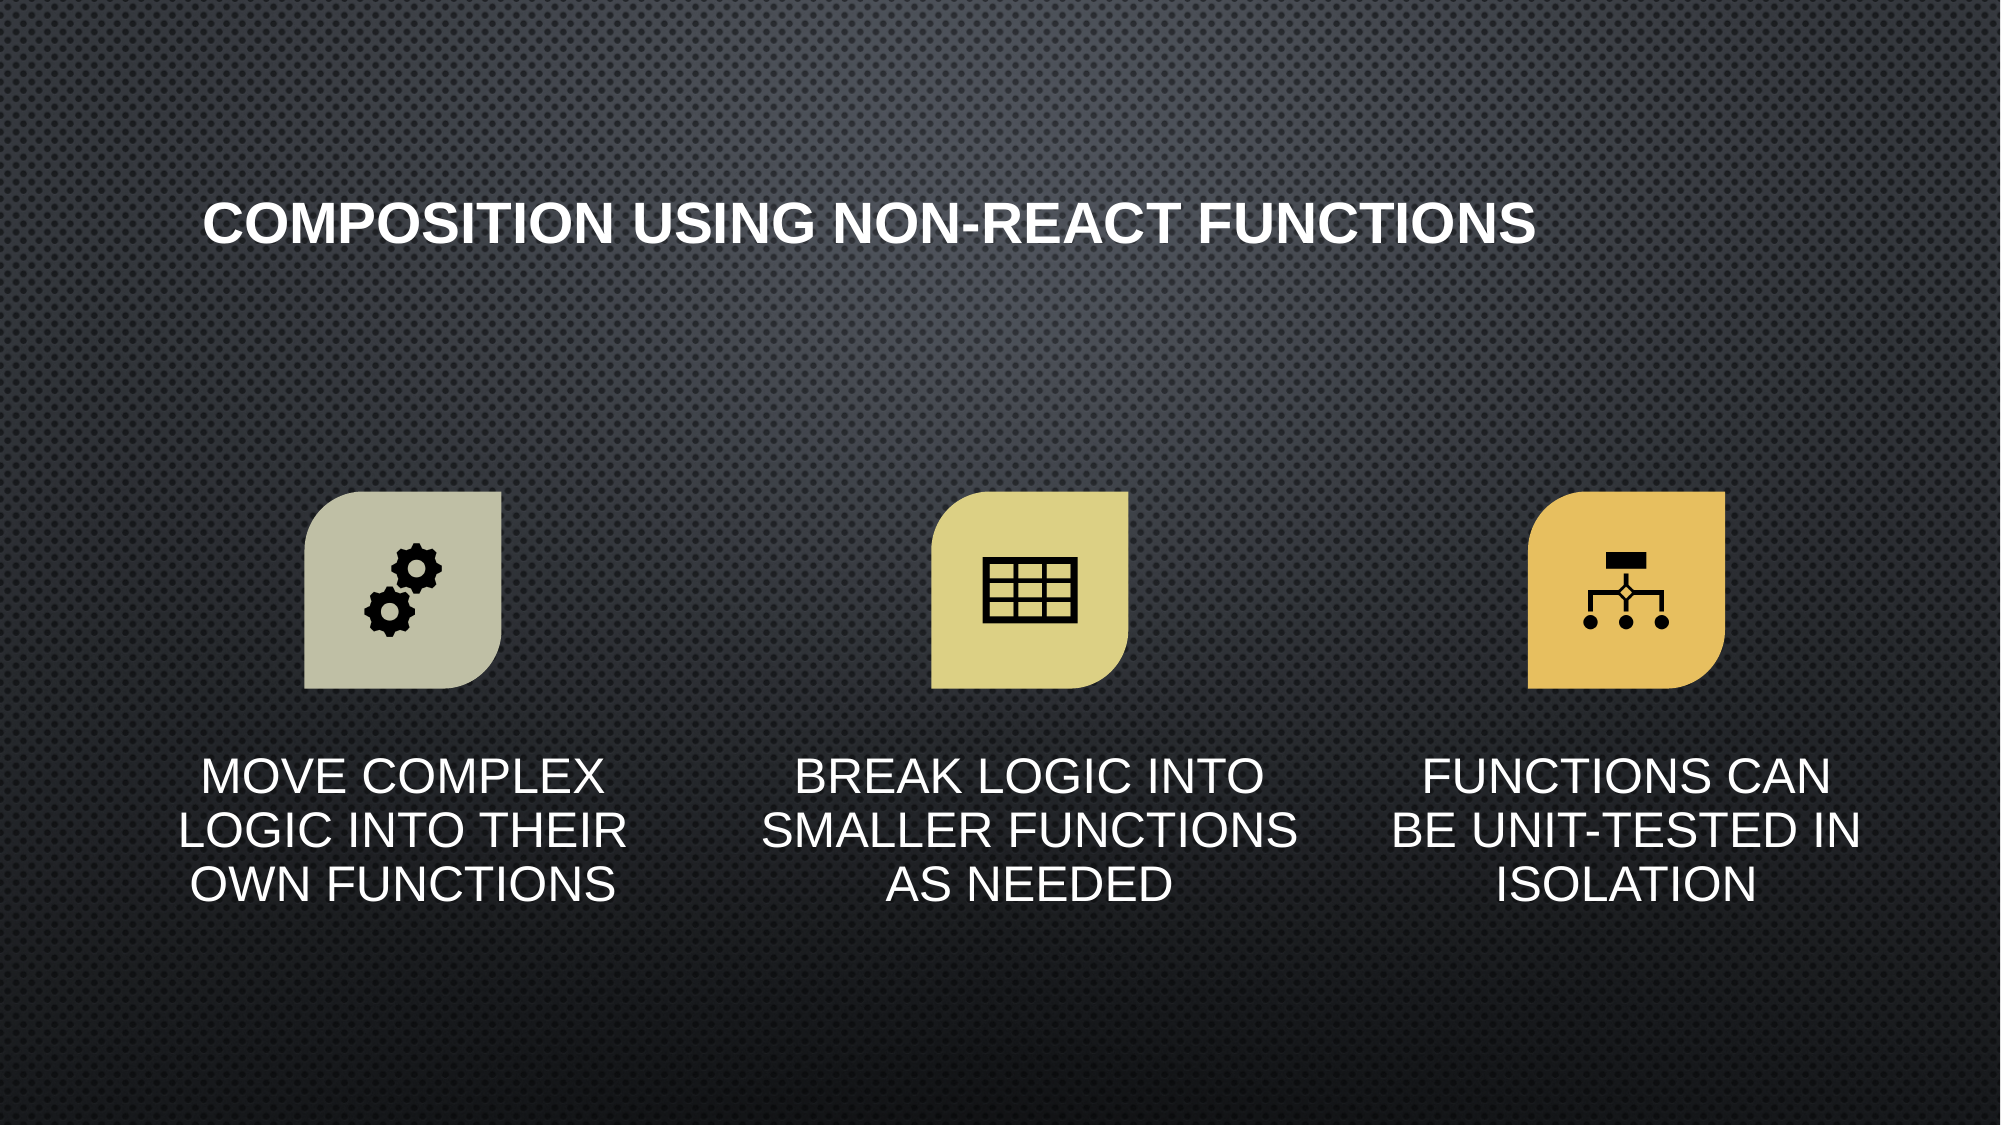

# Composition using Non-React Functions
Move complex logic into their own functions
Break logic into smaller functions as needed
functions can be unit-tested in isolation